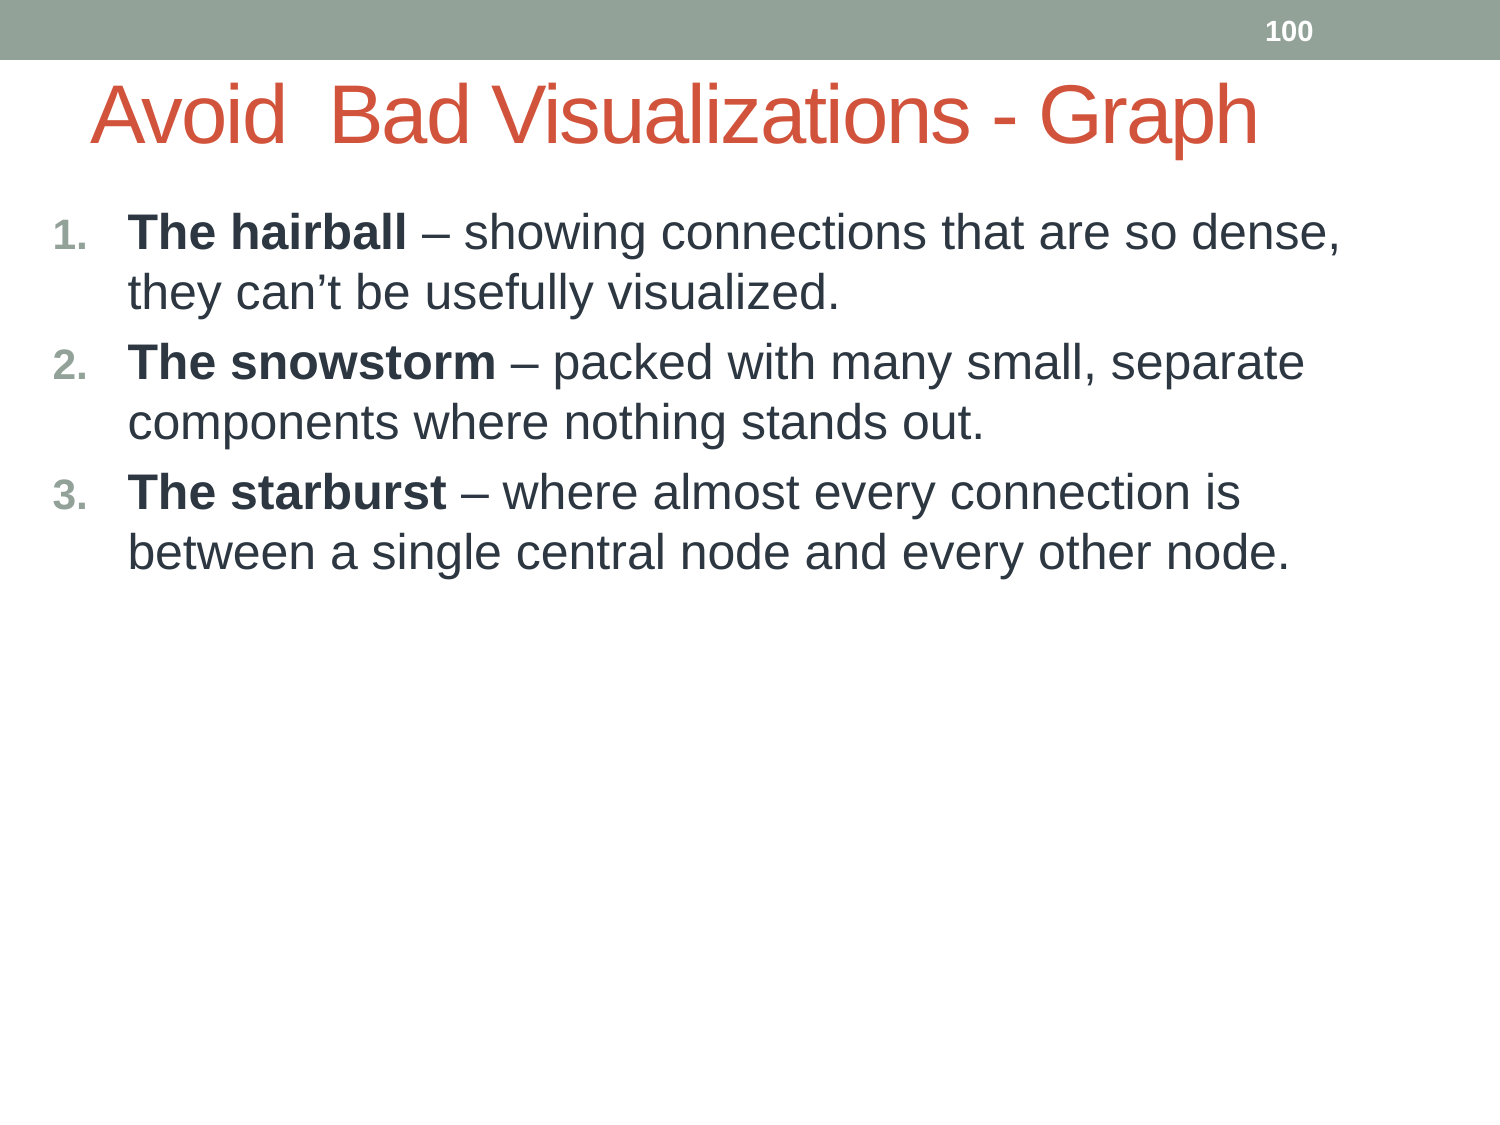

100
# Avoid  Bad Visualizations - Graph
The hairball – showing connections that are so dense, they can’t be usefully visualized.
The snowstorm – packed with many small, separate components where nothing stands out.
The starburst – where almost every connection is between a single central node and every other node.